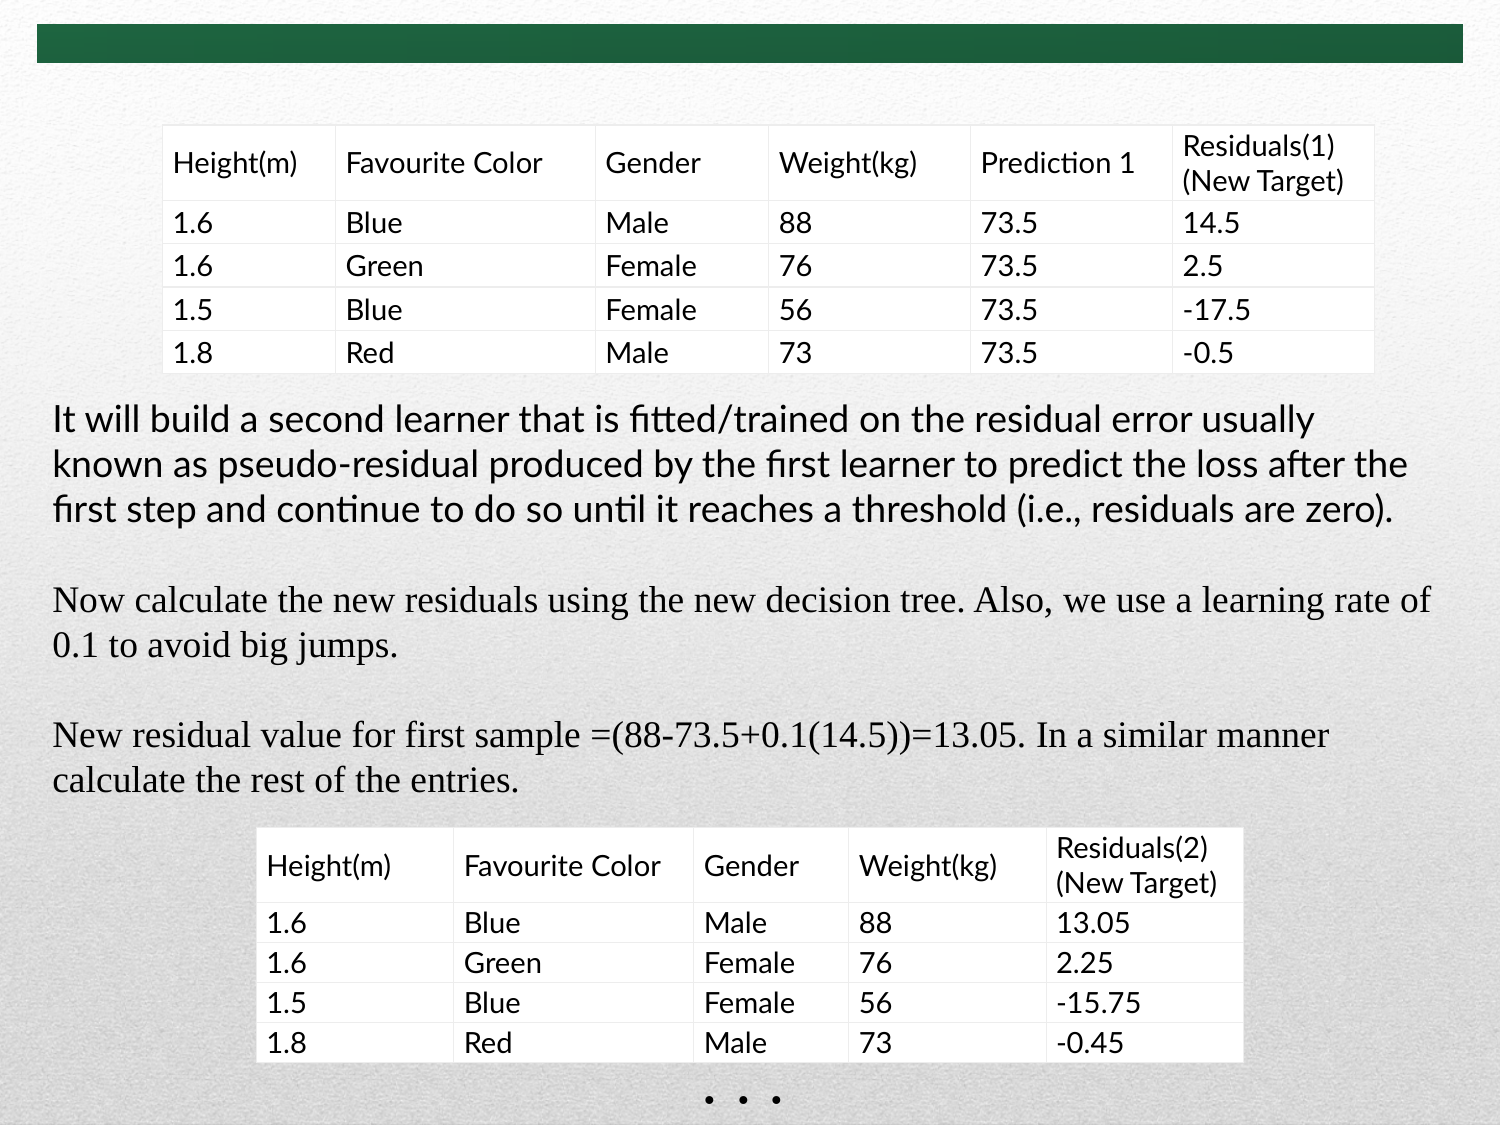

| Height(m) | Favourite Color | Gender | Weight(kg) | Prediction 1 | Residuals(1) (New Target) |
| --- | --- | --- | --- | --- | --- |
| 1.6 | Blue | Male | 88 | 73.5 | 14.5 |
| 1.6 | Green | Female | 76 | 73.5 | 2.5 |
| 1.5 | Blue | Female | 56 | 73.5 | -17.5 |
| 1.8 | Red | Male | 73 | 73.5 | -0.5 |
It will build a second learner that is fitted/trained on the residual error usually known as pseudo-residual produced by the first learner to predict the loss after the first step and continue to do so until it reaches a threshold (i.e., residuals are zero).

Now calculate the new residuals using the new decision tree. Also, we use a learning rate of 0.1 to avoid big jumps.

New residual value for first sample =(88-73.5+0.1(14.5))=13.05. In a similar manner calculate the rest of the entries.
| Height(m) | Favourite Color | Gender | Weight(kg) | Residuals(2) (New Target) |
| --- | --- | --- | --- | --- |
| 1.6 | Blue | Male | 88 | 13.05 |
| 1.6 | Green | Female | 76 | 2.25 |
| 1.5 | Blue | Female | 56 | -15.75 |
| 1.8 | Red | Male | 73 | -0.45 |
30
. . .